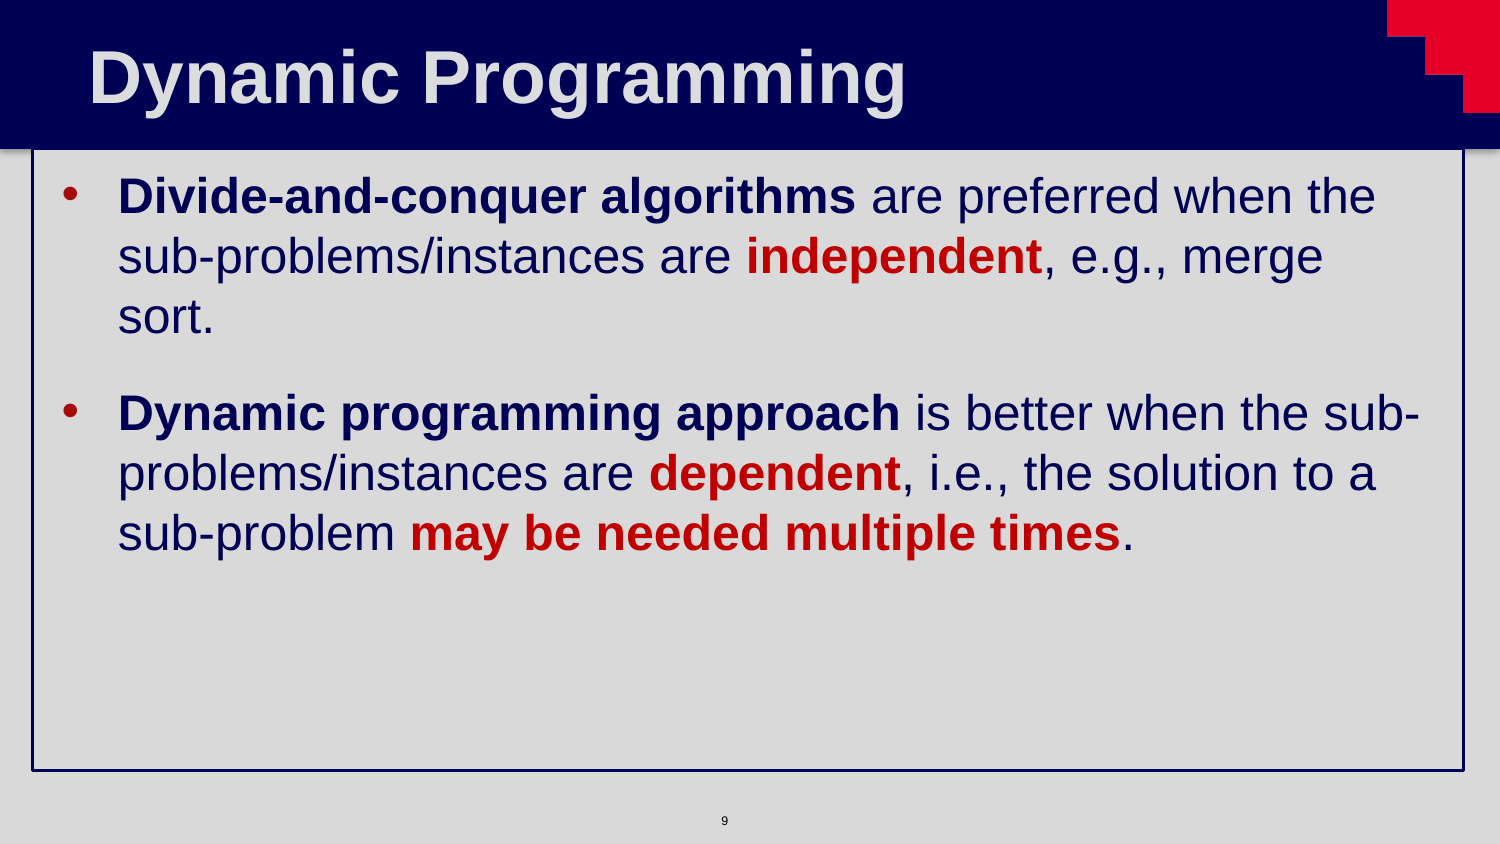

# Dynamic Programming
Divide-and-conquer algorithms are preferred when the sub-problems/instances are independent, e.g., merge sort.
Dynamic programming approach is better when the sub-problems/instances are dependent, i.e., the solution to a sub-problem may be needed multiple times.